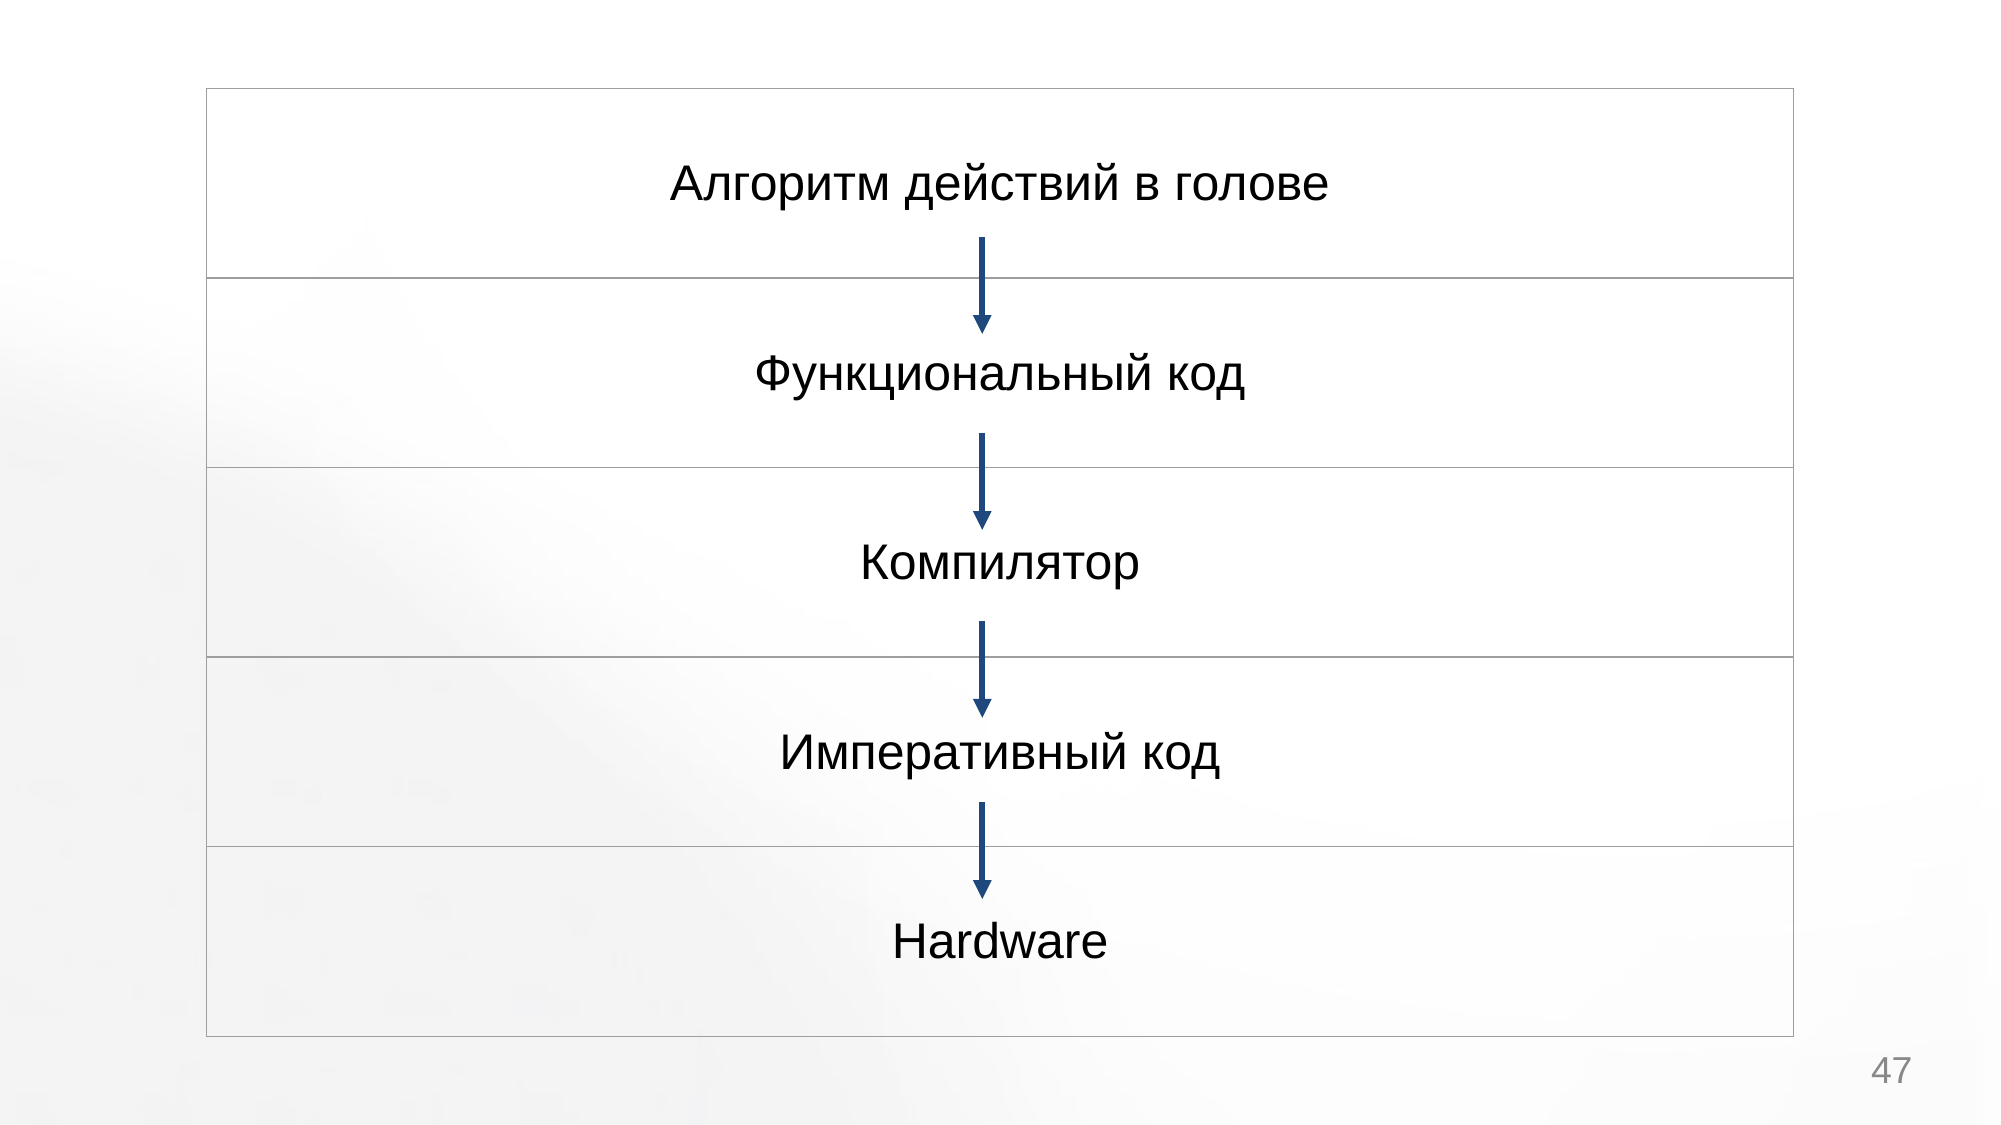

| Алгоритм действий в голове |
| --- |
| Функциональный код |
| Компилятор |
| Императивный код |
| Hardware |

47